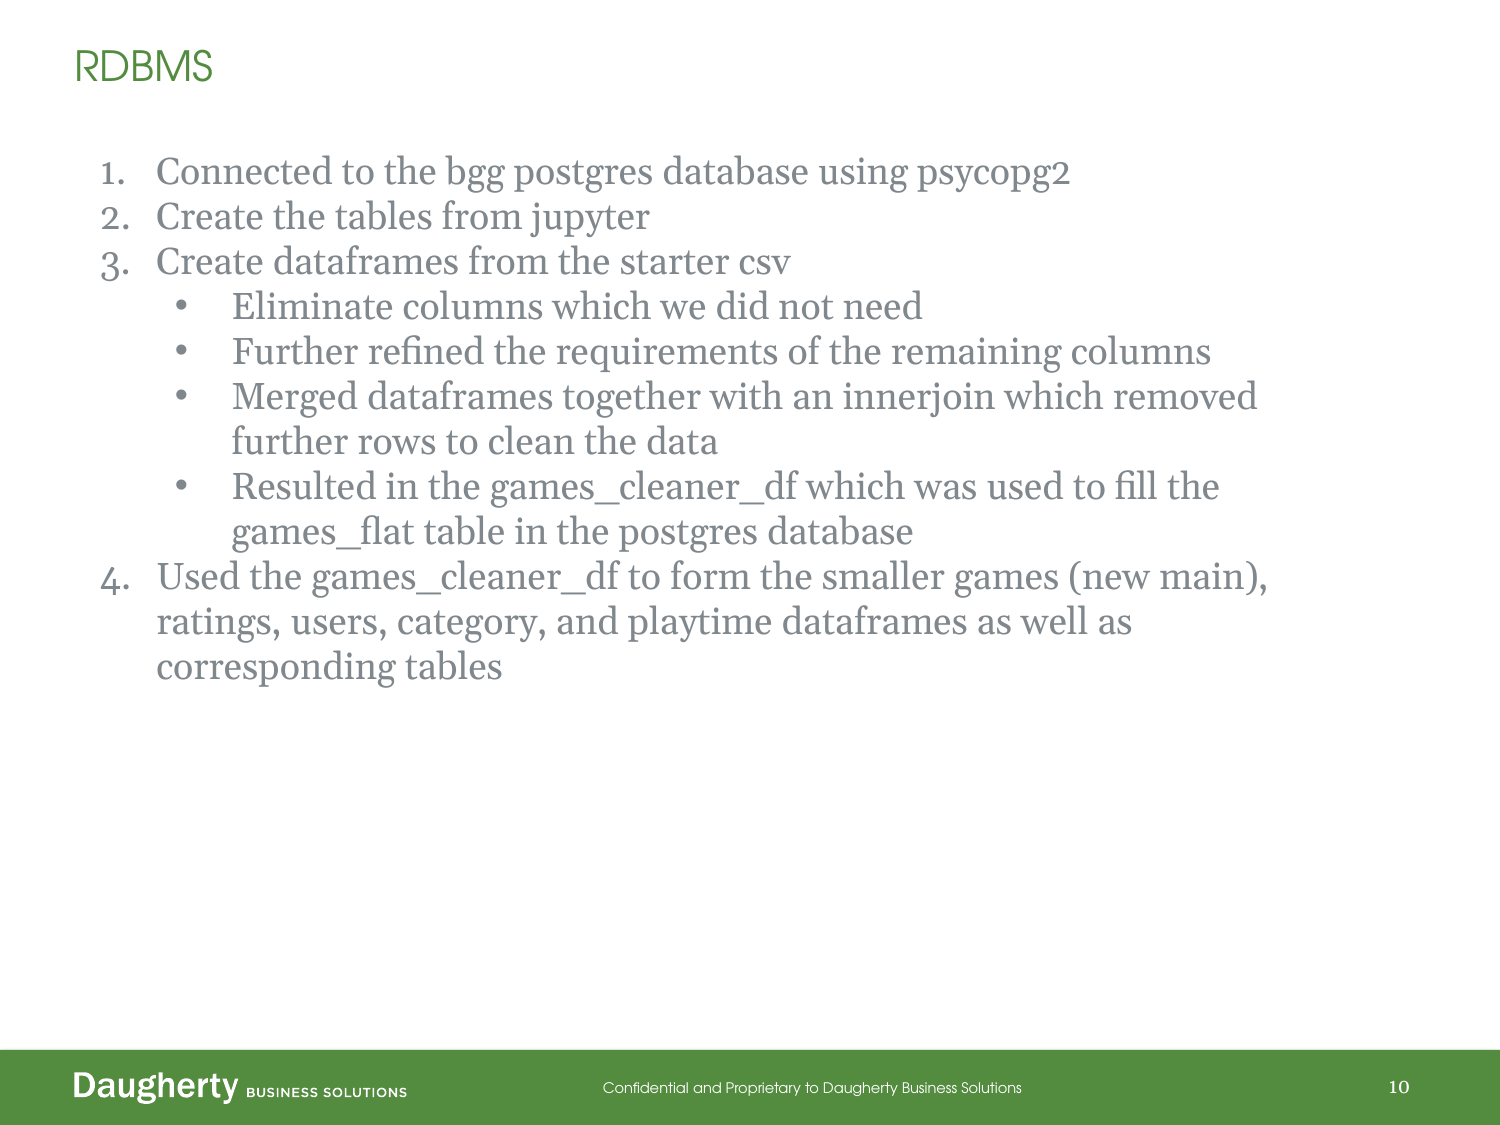

# RDBMS
Connected to the bgg postgres database using psycopg2
Create the tables from jupyter
Create dataframes from the starter csv
Eliminate columns which we did not need
Further refined the requirements of the remaining columns
Merged dataframes together with an innerjoin which removed further rows to clean the data
Resulted in the games_cleaner_df which was used to fill the games_flat table in the postgres database
Used the games_cleaner_df to form the smaller games (new main), ratings, users, category, and playtime dataframes as well as corresponding tables

10